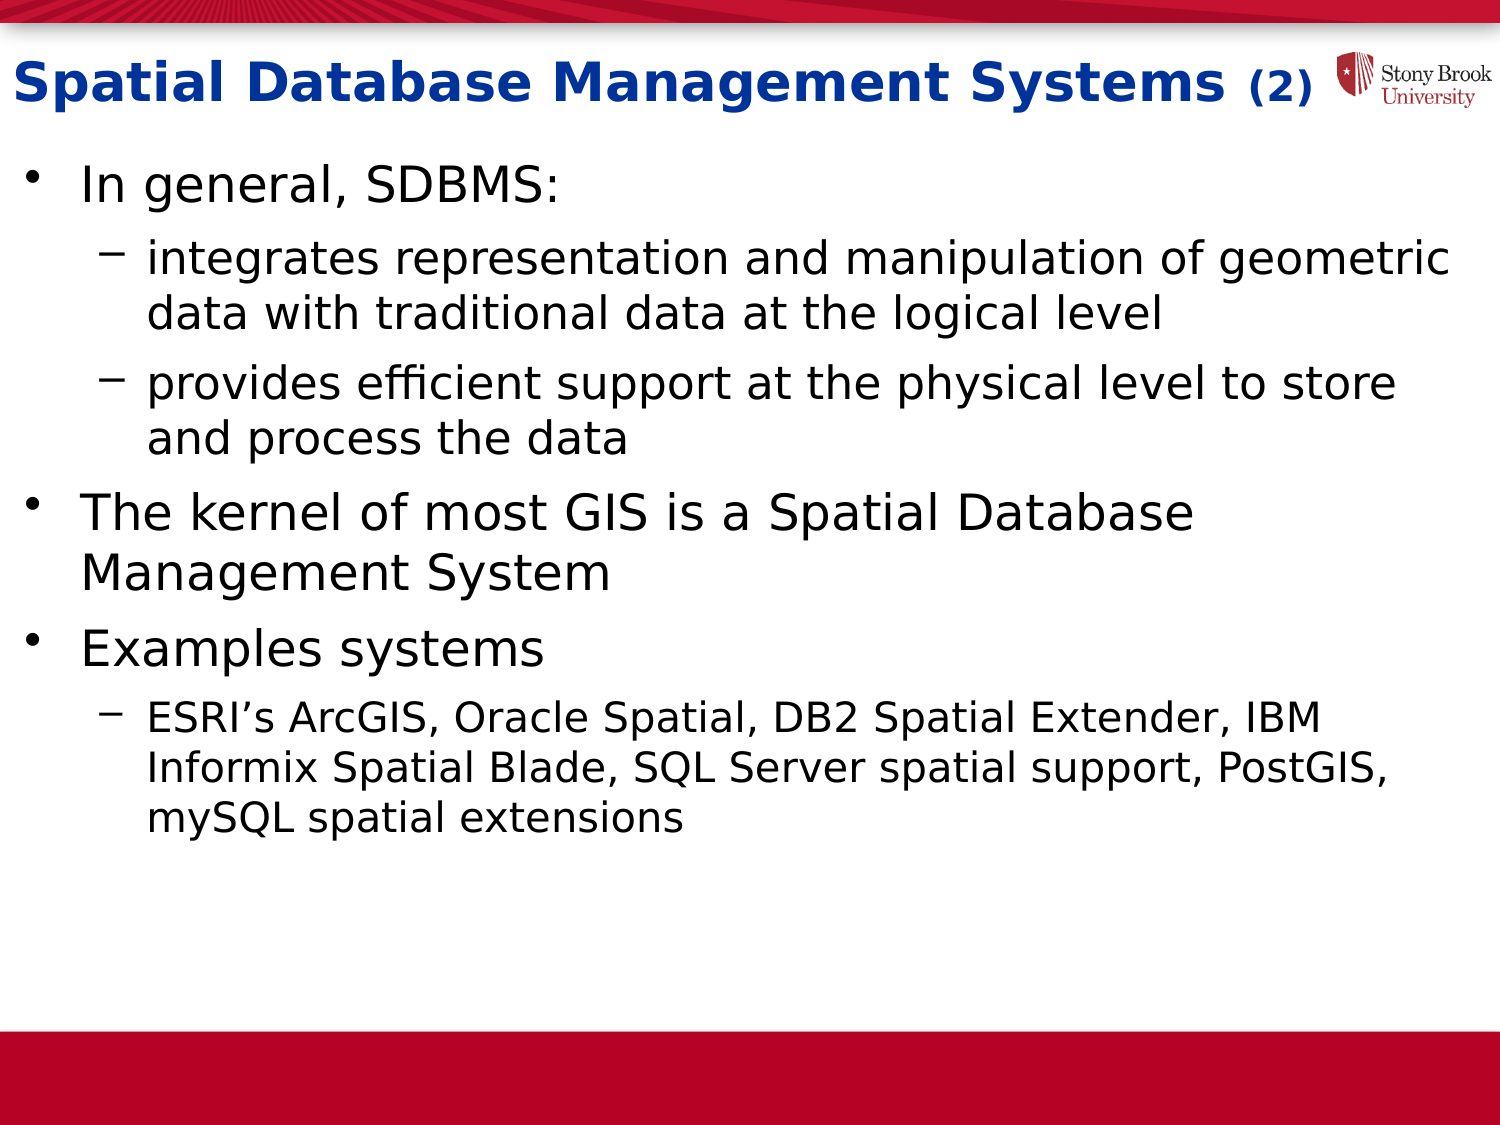

# Spatial Database Management Systems (2)
In general, SDBMS:
integrates representation and manipulation of geometric data with traditional data at the logical level
provides efficient support at the physical level to store and process the data
The kernel of most GIS is a Spatial Database Management System
Examples systems
ESRI’s ArcGIS, Oracle Spatial, DB2 Spatial Extender, IBM Informix Spatial Blade, SQL Server spatial support, PostGIS, mySQL spatial extensions